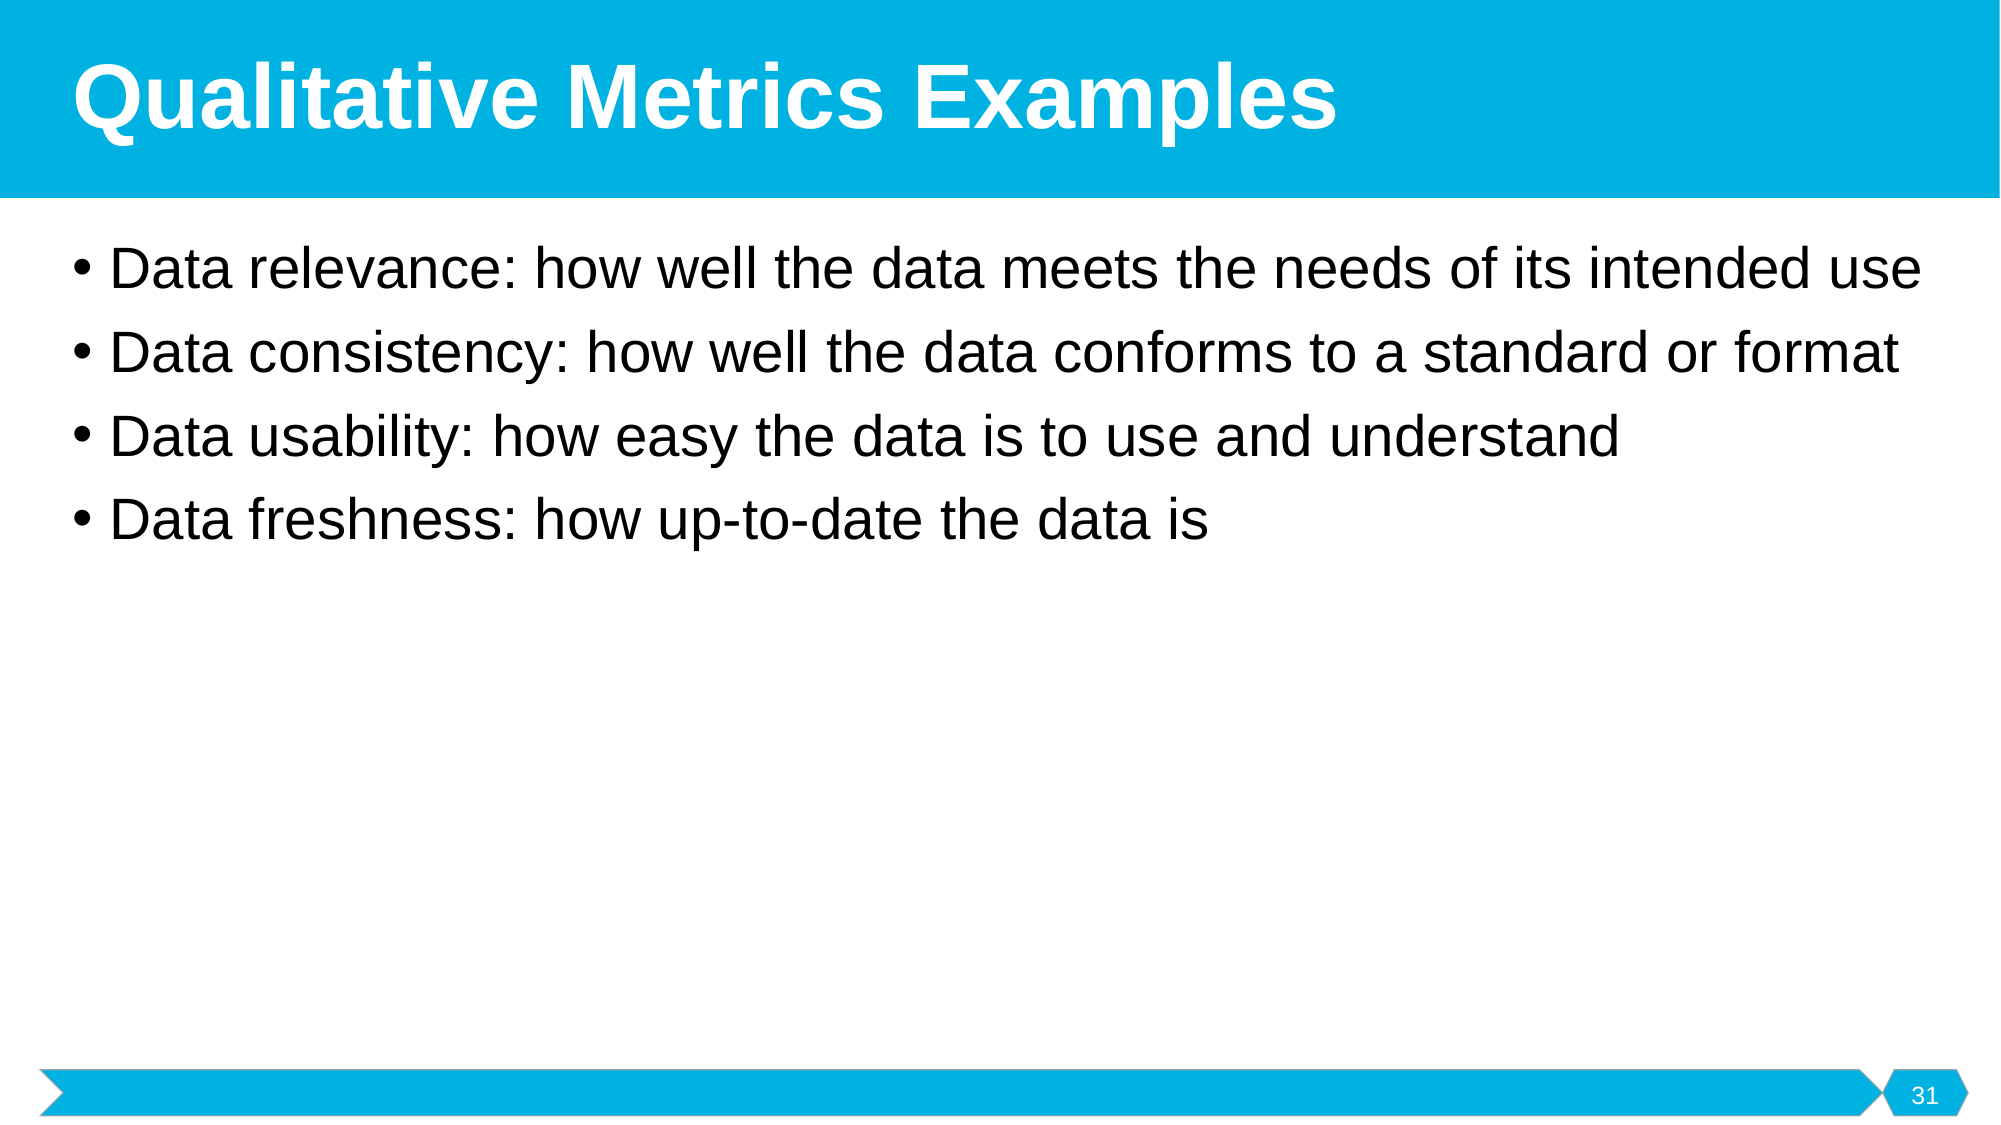

# Qualitative Metrics Examples
Data relevance: how well the data meets the needs of its intended use
Data consistency: how well the data conforms to a standard or format
Data usability: how easy the data is to use and understand
Data freshness: how up-to-date the data is

31